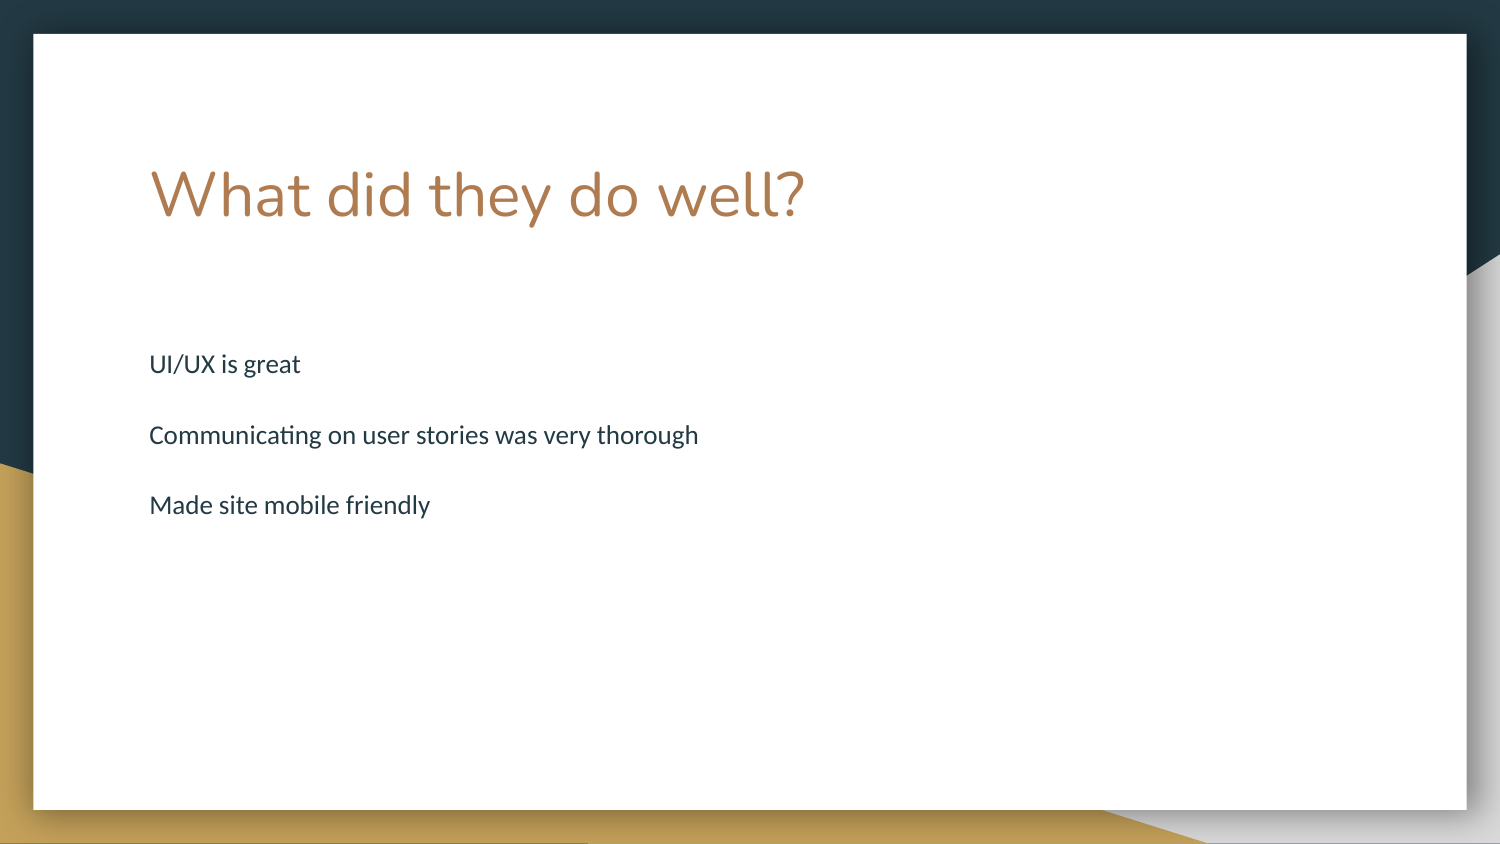

# What did they do well?
UI/UX is great
Communicating on user stories was very thorough
Made site mobile friendly